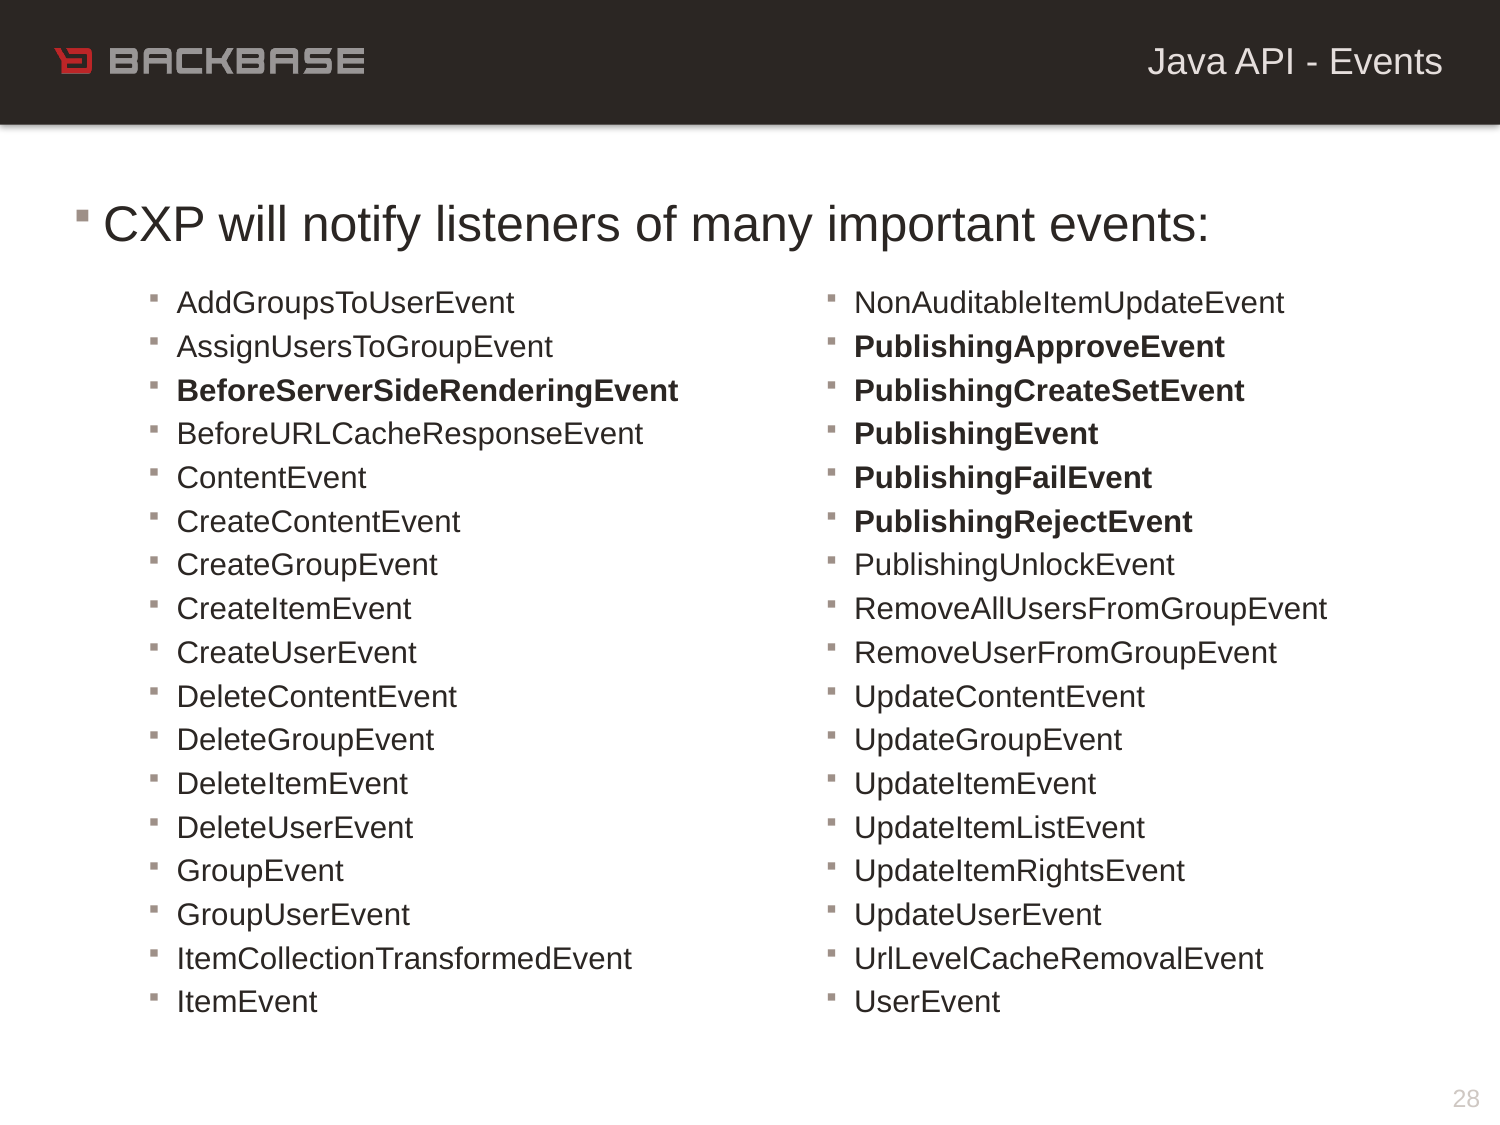

Java API - Events

AddGroupsToUserEvent
AssignUsersToGroupEvent
BeforeServerSideRenderingEvent
BeforeURLCacheResponseEvent
ContentEvent
CreateContentEvent
CreateGroupEvent
CreateItemEvent
CreateUserEvent
DeleteContentEvent
DeleteGroupEvent
DeleteItemEvent
DeleteUserEvent
GroupEvent
GroupUserEvent
ItemCollectionTransformedEvent
ItemEvent

NonAuditableItemUpdateEvent
PublishingApproveEvent
PublishingCreateSetEvent
PublishingEvent
PublishingFailEvent
PublishingRejectEvent
PublishingUnlockEvent
RemoveAllUsersFromGroupEvent
RemoveUserFromGroupEvent
UpdateContentEvent
UpdateGroupEvent
UpdateItemEvent
UpdateItemListEvent
UpdateItemRightsEvent
UpdateUserEvent
UrlLevelCacheRemovalEvent
UserEvent
CXP will notify listeners of many important events:
28